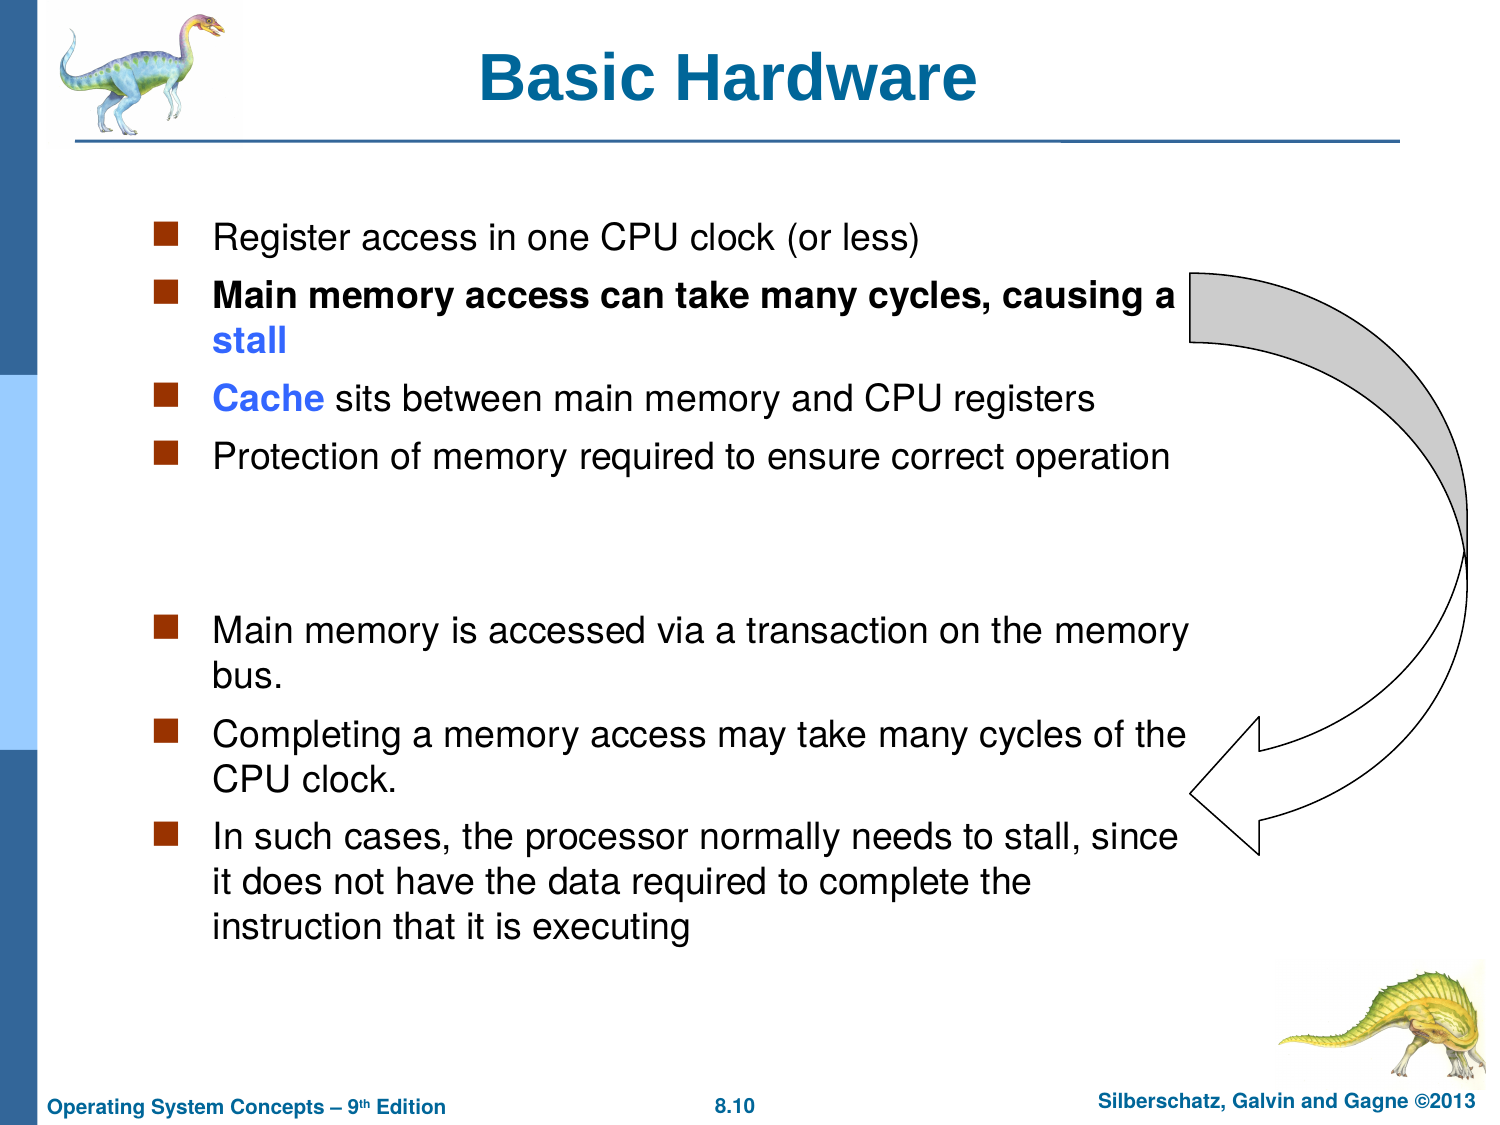

# Basic Hardware
Register access in one CPU clock (or less)
Main memory access can take many cycles, causing a stall
Cache sits between main memory and CPU registers
Protection of memory required to ensure correct operation

Main memory is accessed via a transaction on the memory bus.
Completing a memory access may take many cycles of the CPU clock.
In such cases, the processor normally needs to stall, since it does not have the data required to complete the instruction that it is executing